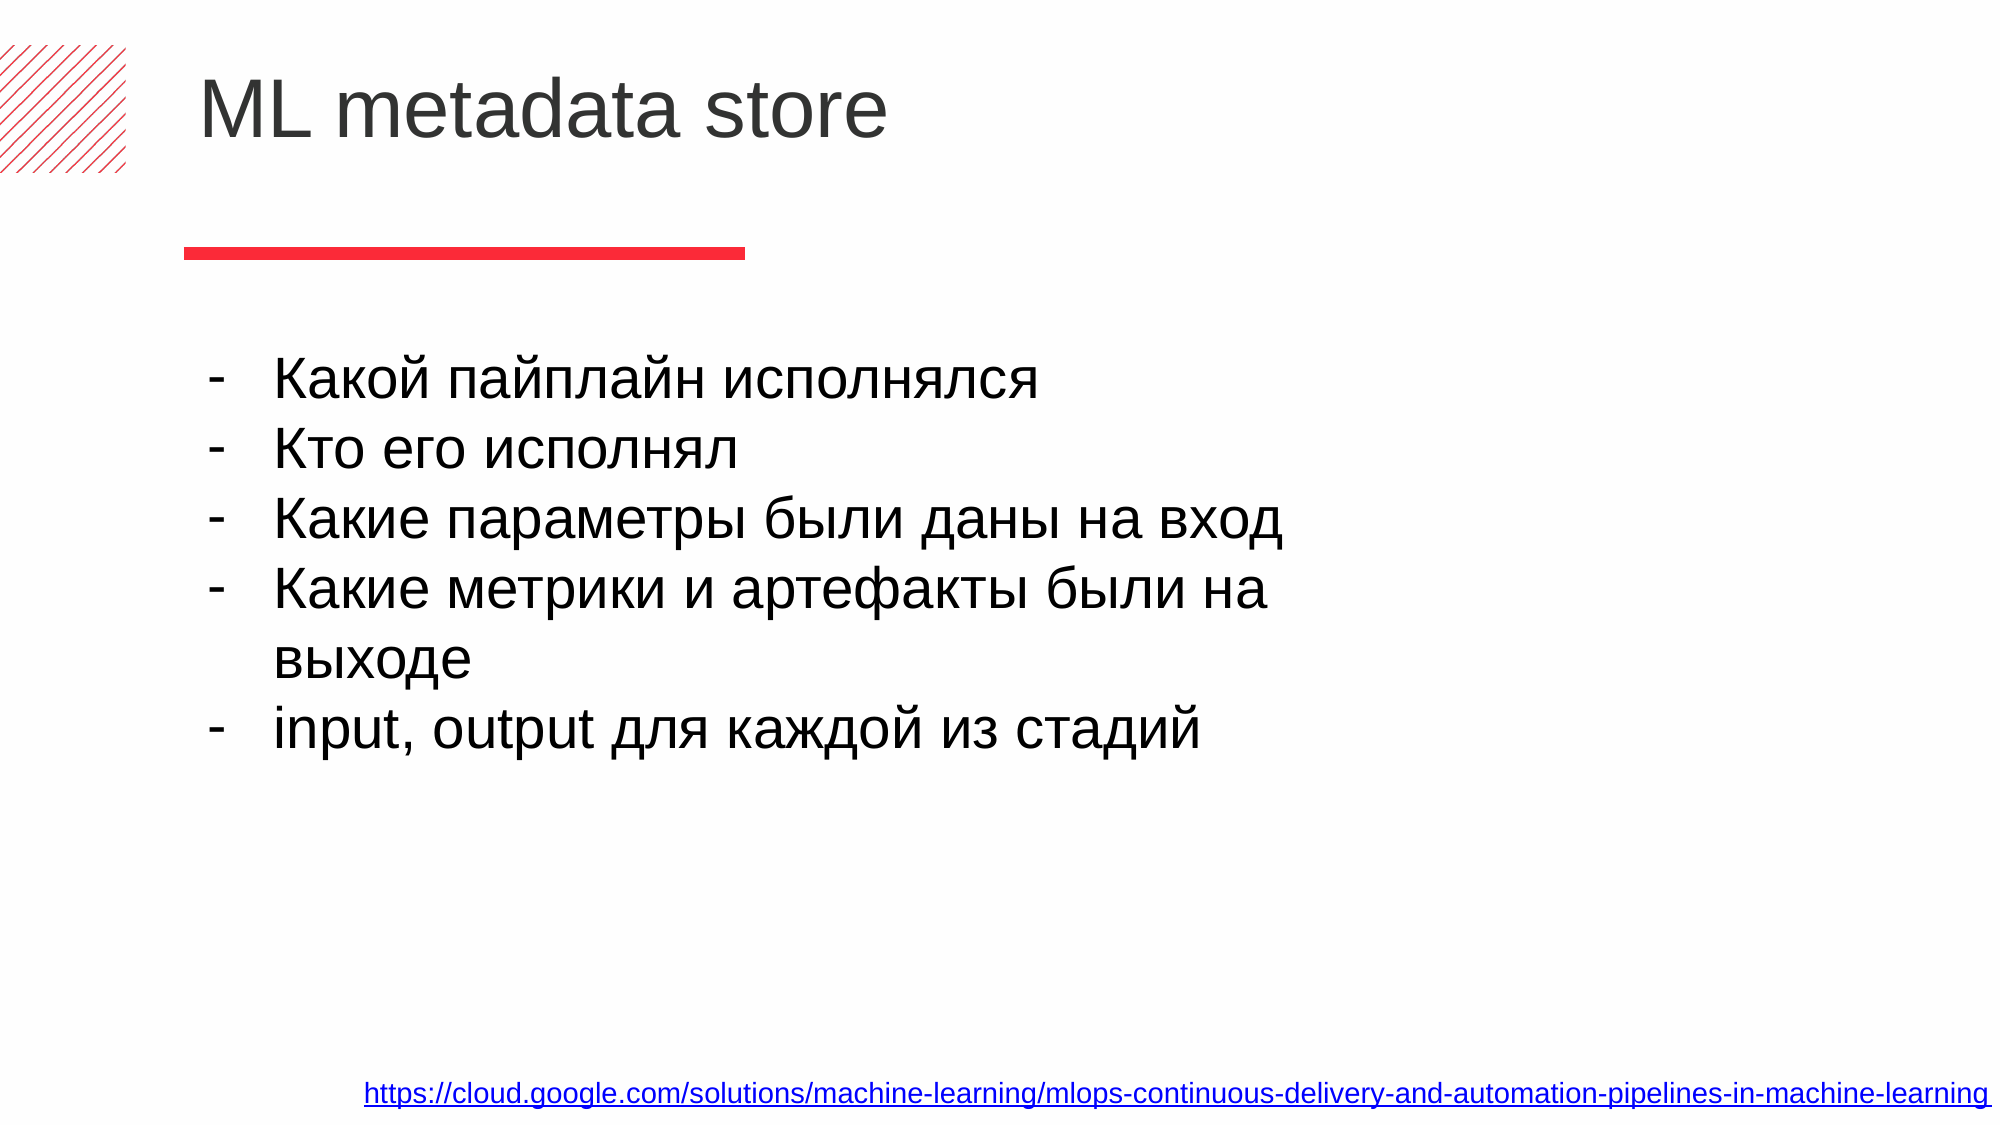

ML metadata store

Какой пайплайн исполнялся
Кто его исполнял
Какие параметры были даны на вход
Какие метрики и артефакты были на выходе
input, output для каждой из стадий
https://cloud.google.com/solutions/machine-learning/mlops-continuous-delivery-and-automation-pipelines-in-machine-learning